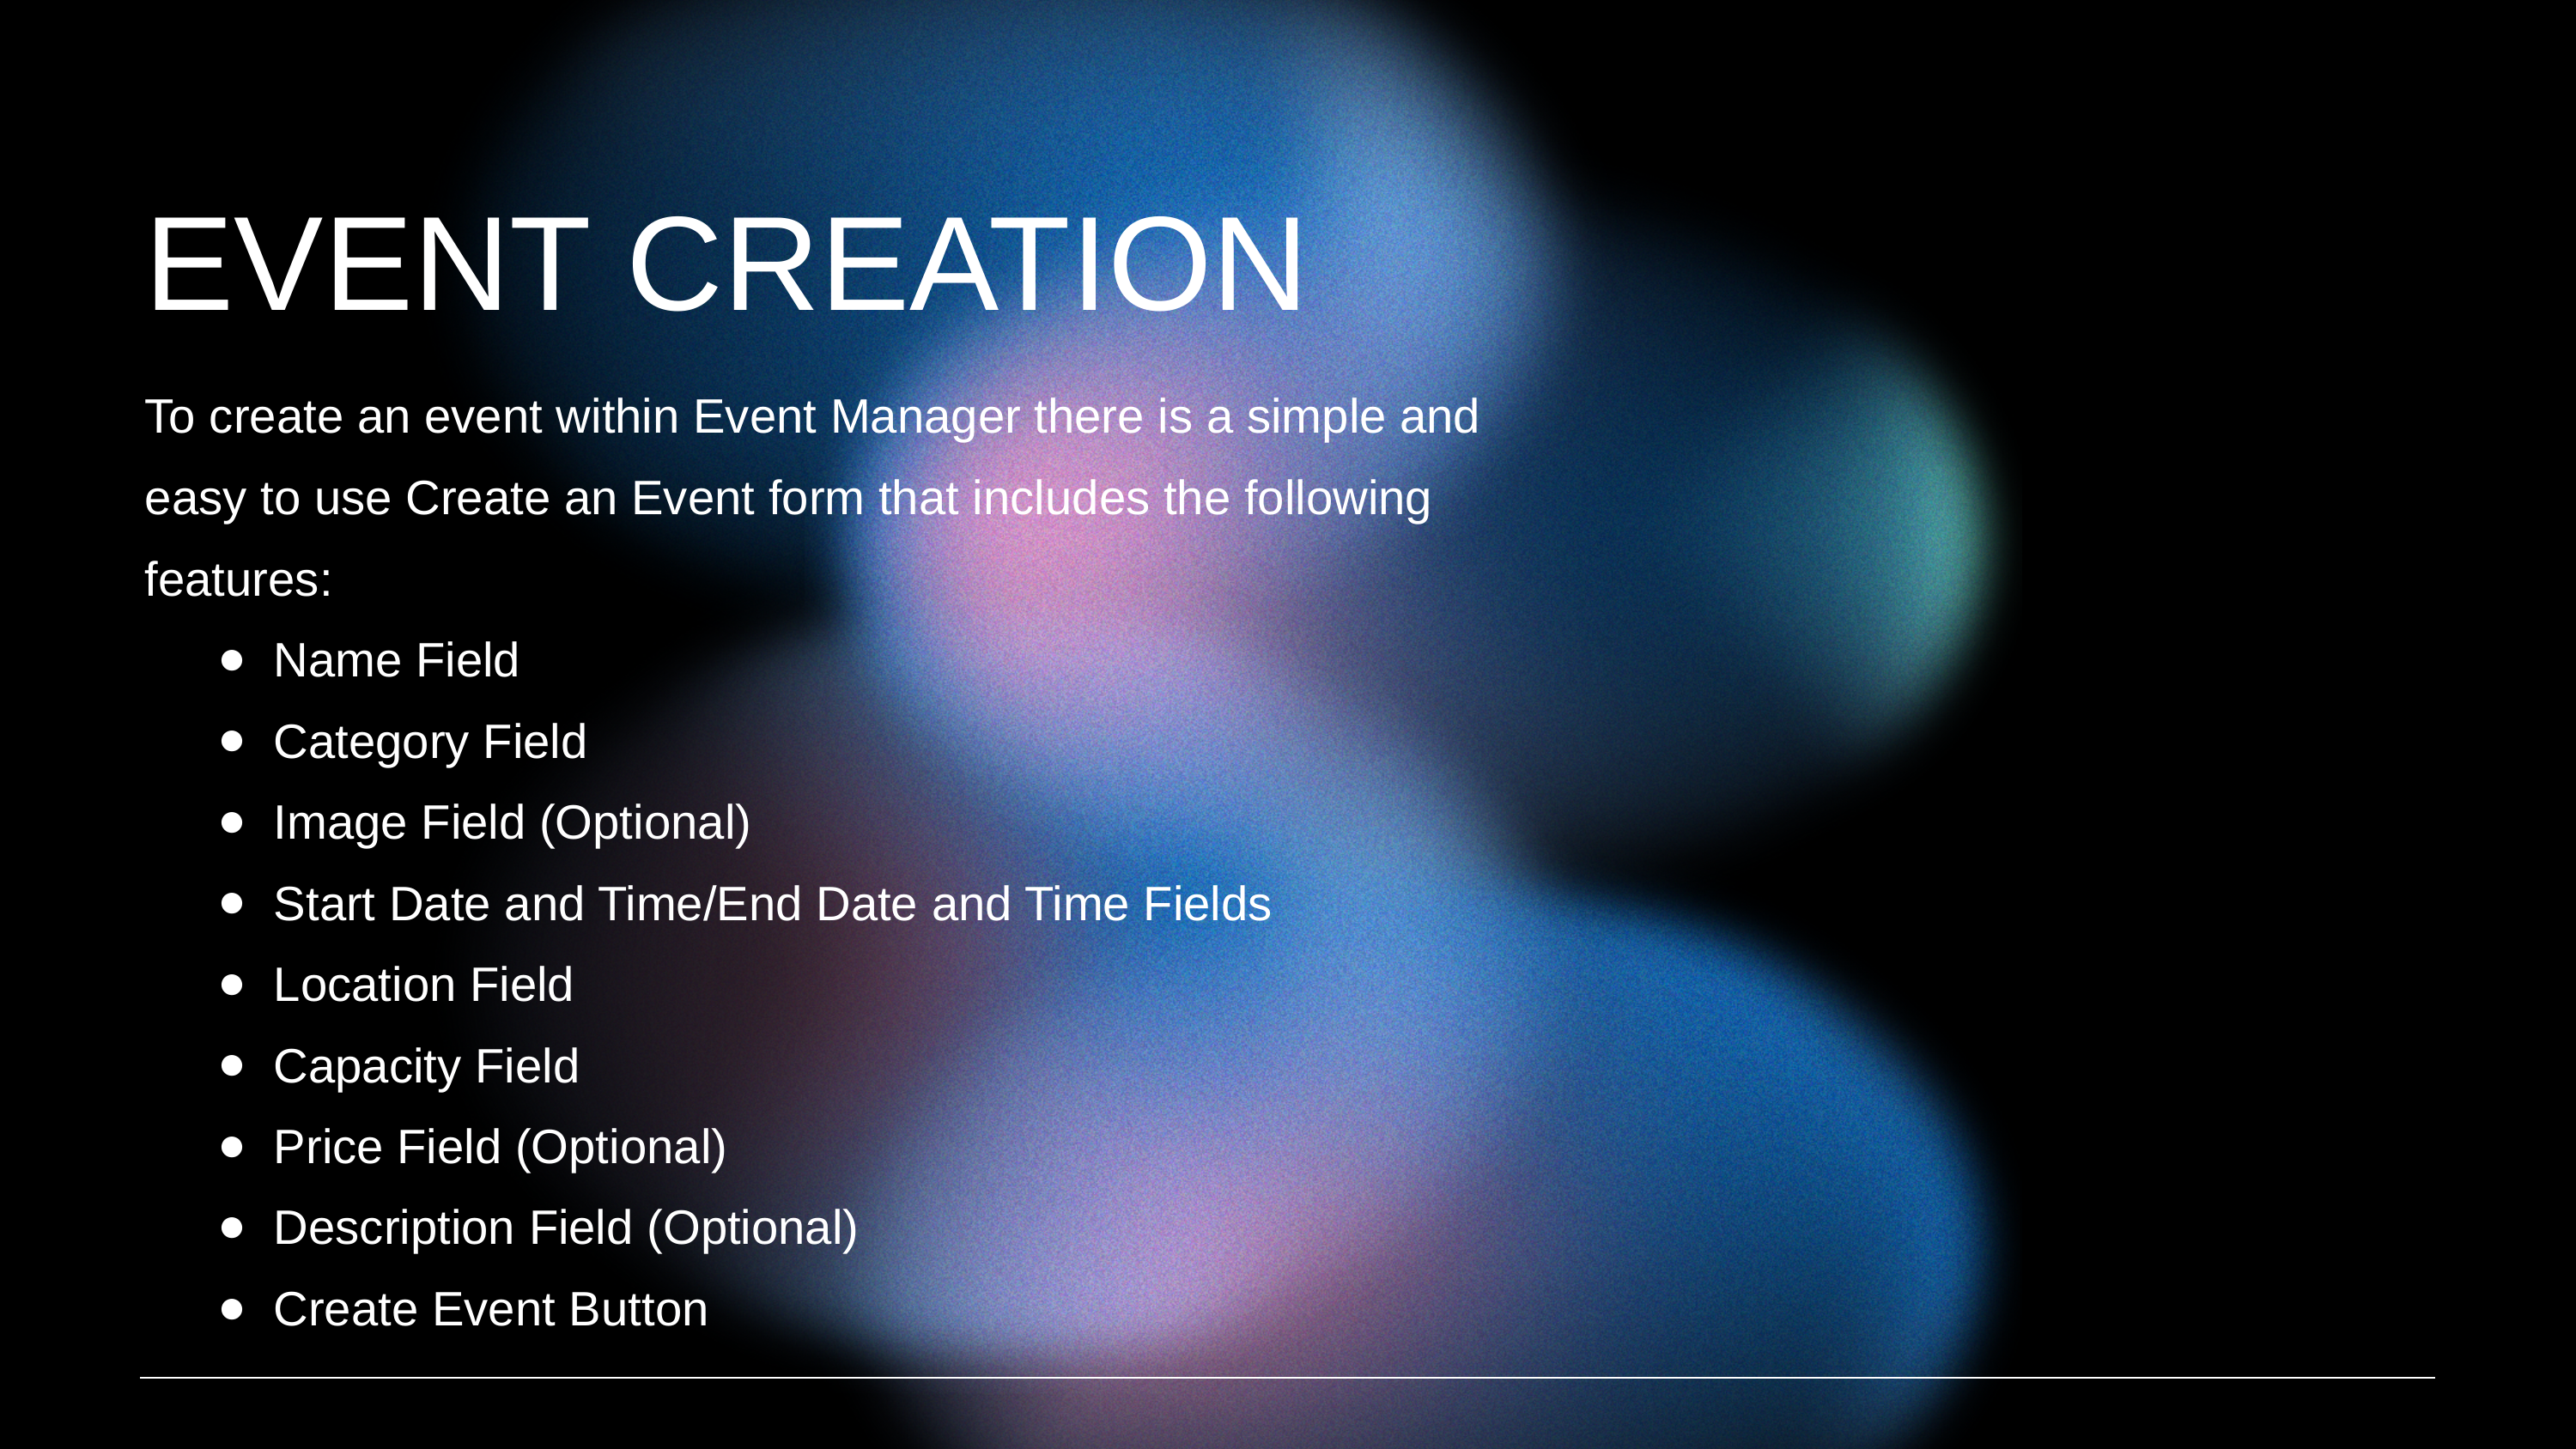

EVENT CREATION
To create an event within Event Manager there is a simple and easy to use Create an Event form that includes the following features:
Name Field
Category Field
Image Field (Optional)
Start Date and Time/End Date and Time Fields
Location Field
Capacity Field
Price Field (Optional)
Description Field (Optional)
Create Event Button